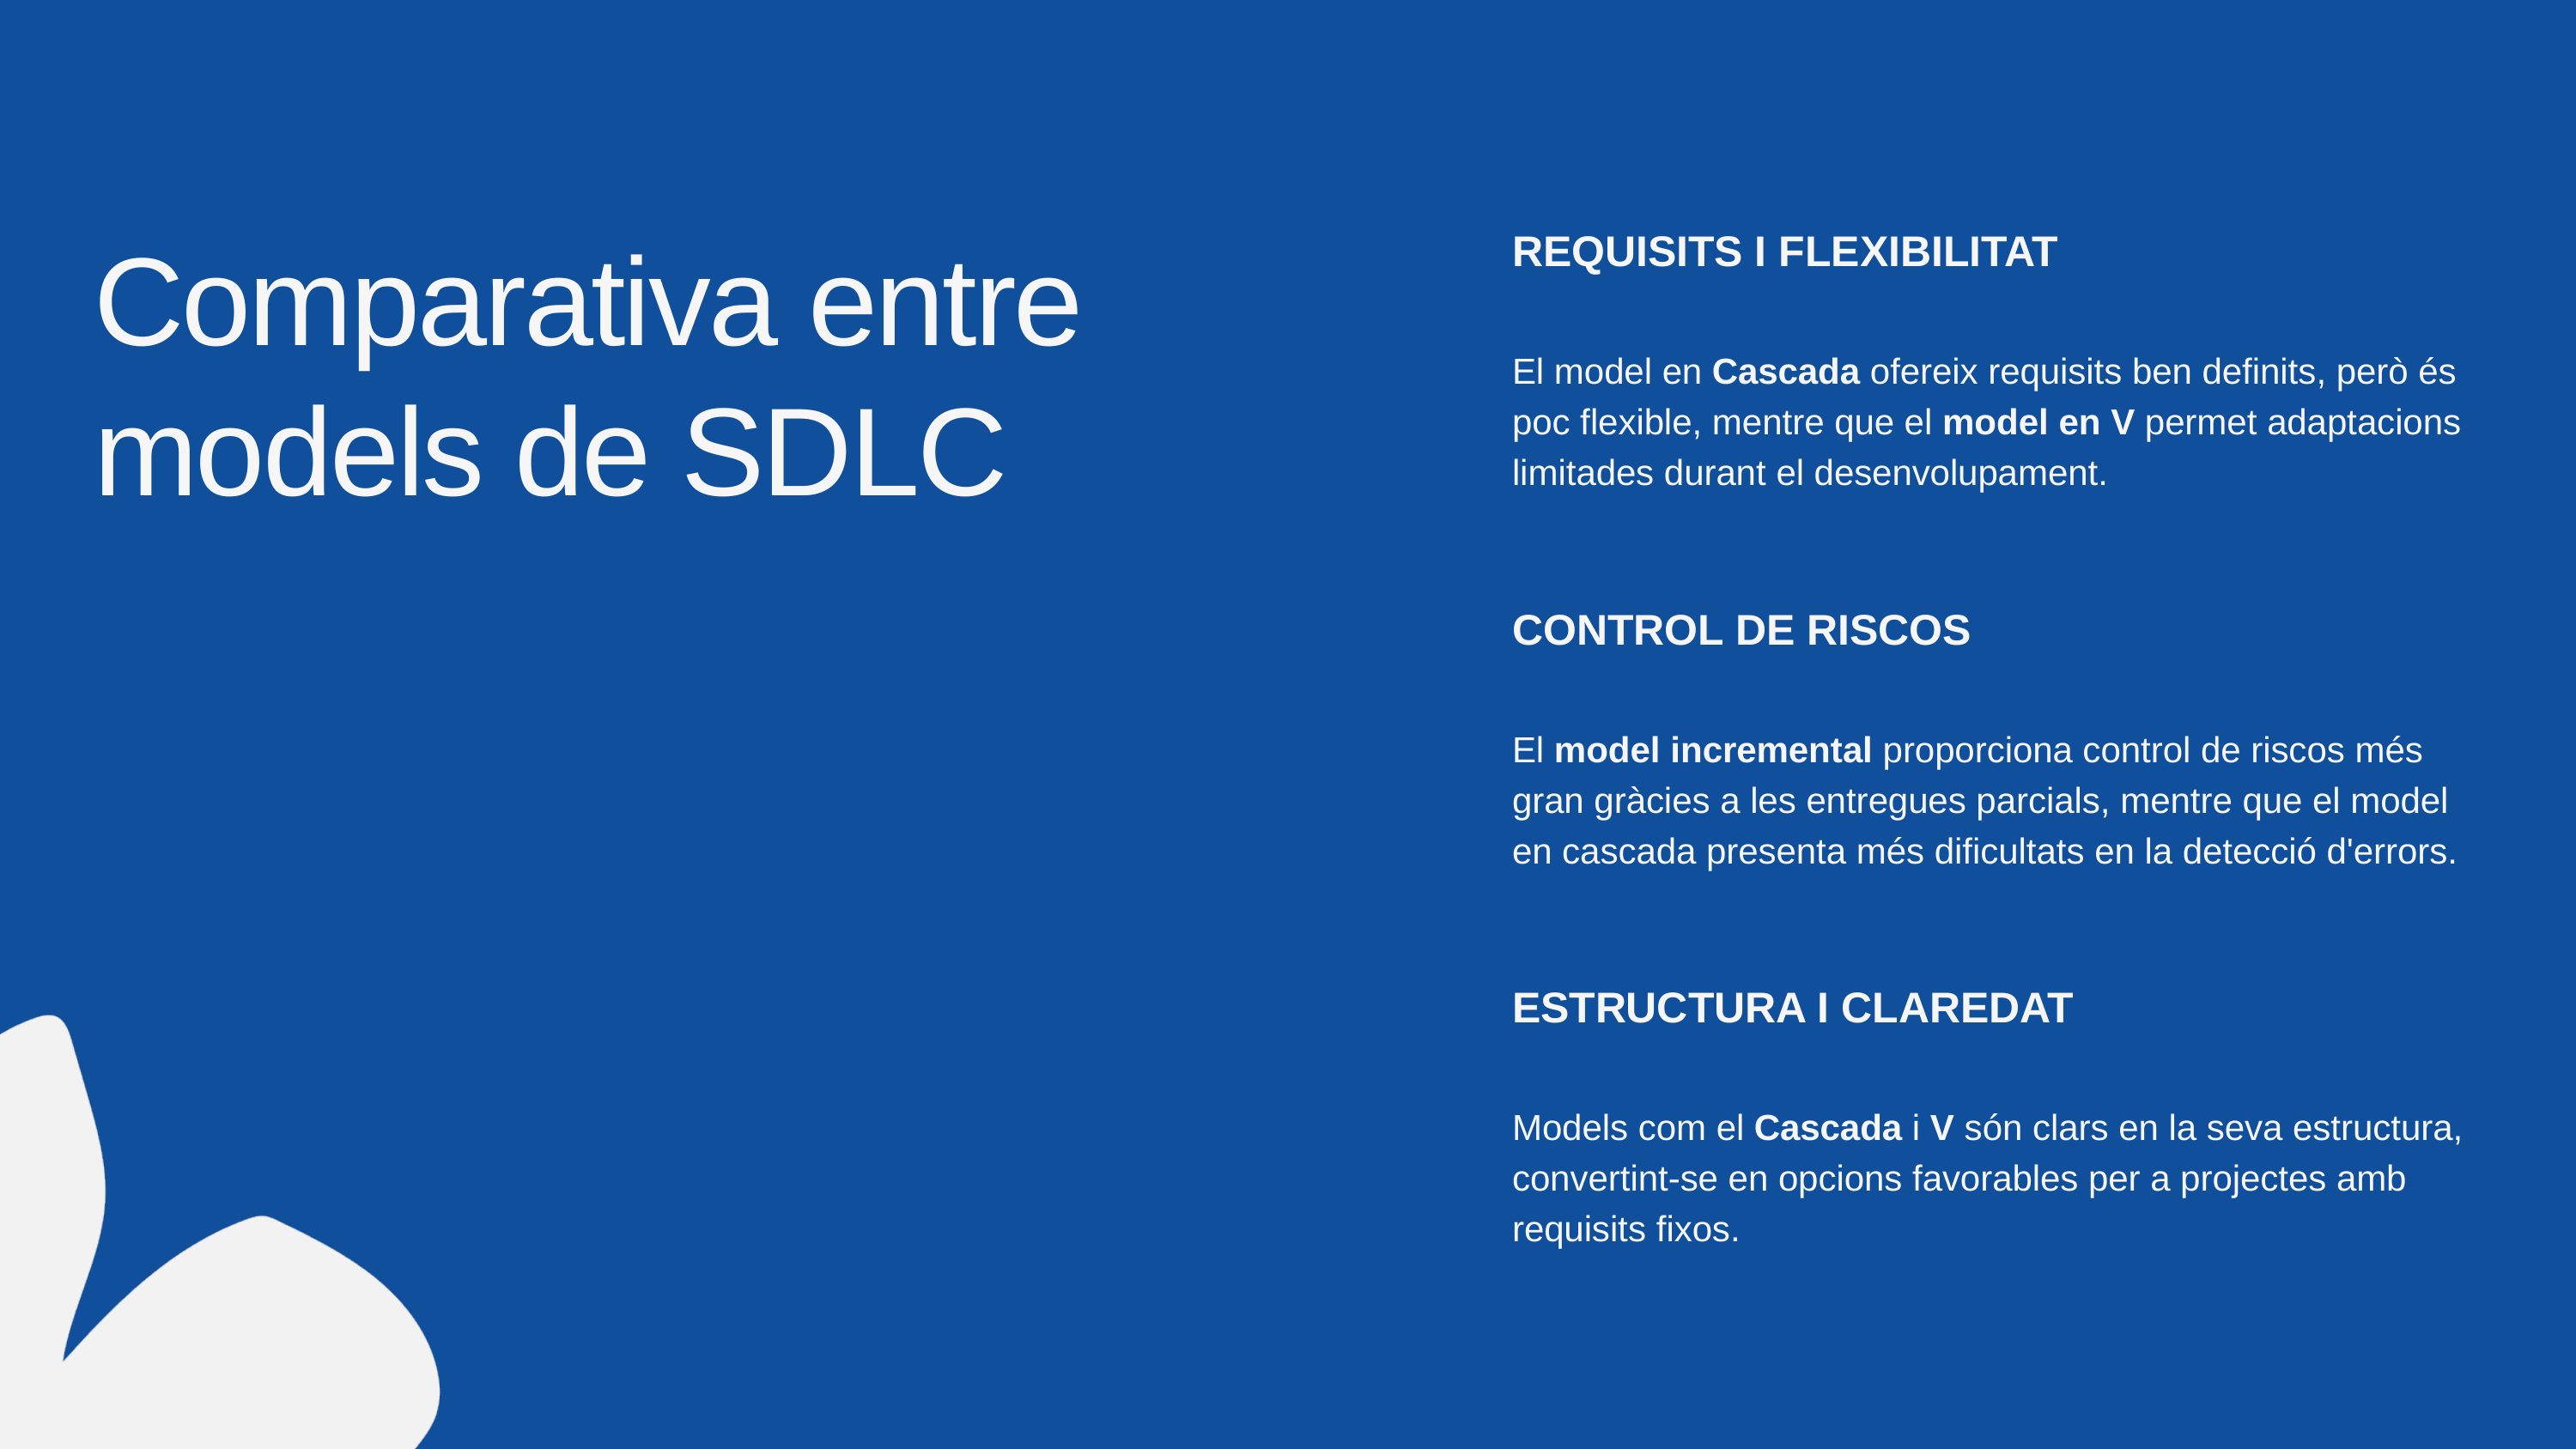

Comparativa entre models de SDLC
REQUISITS I FLEXIBILITAT
El model en Cascada ofereix requisits ben definits, però és poc flexible, mentre que el model en V permet adaptacions limitades durant el desenvolupament.
CONTROL DE RISCOS
El model incremental proporciona control de riscos més gran gràcies a les entregues parcials, mentre que el model en cascada presenta més dificultats en la detecció d'errors.
ESTRUCTURA I CLAREDAT
Models com el Cascada i V són clars en la seva estructura, convertint-se en opcions favorables per a projectes amb requisits fixos.